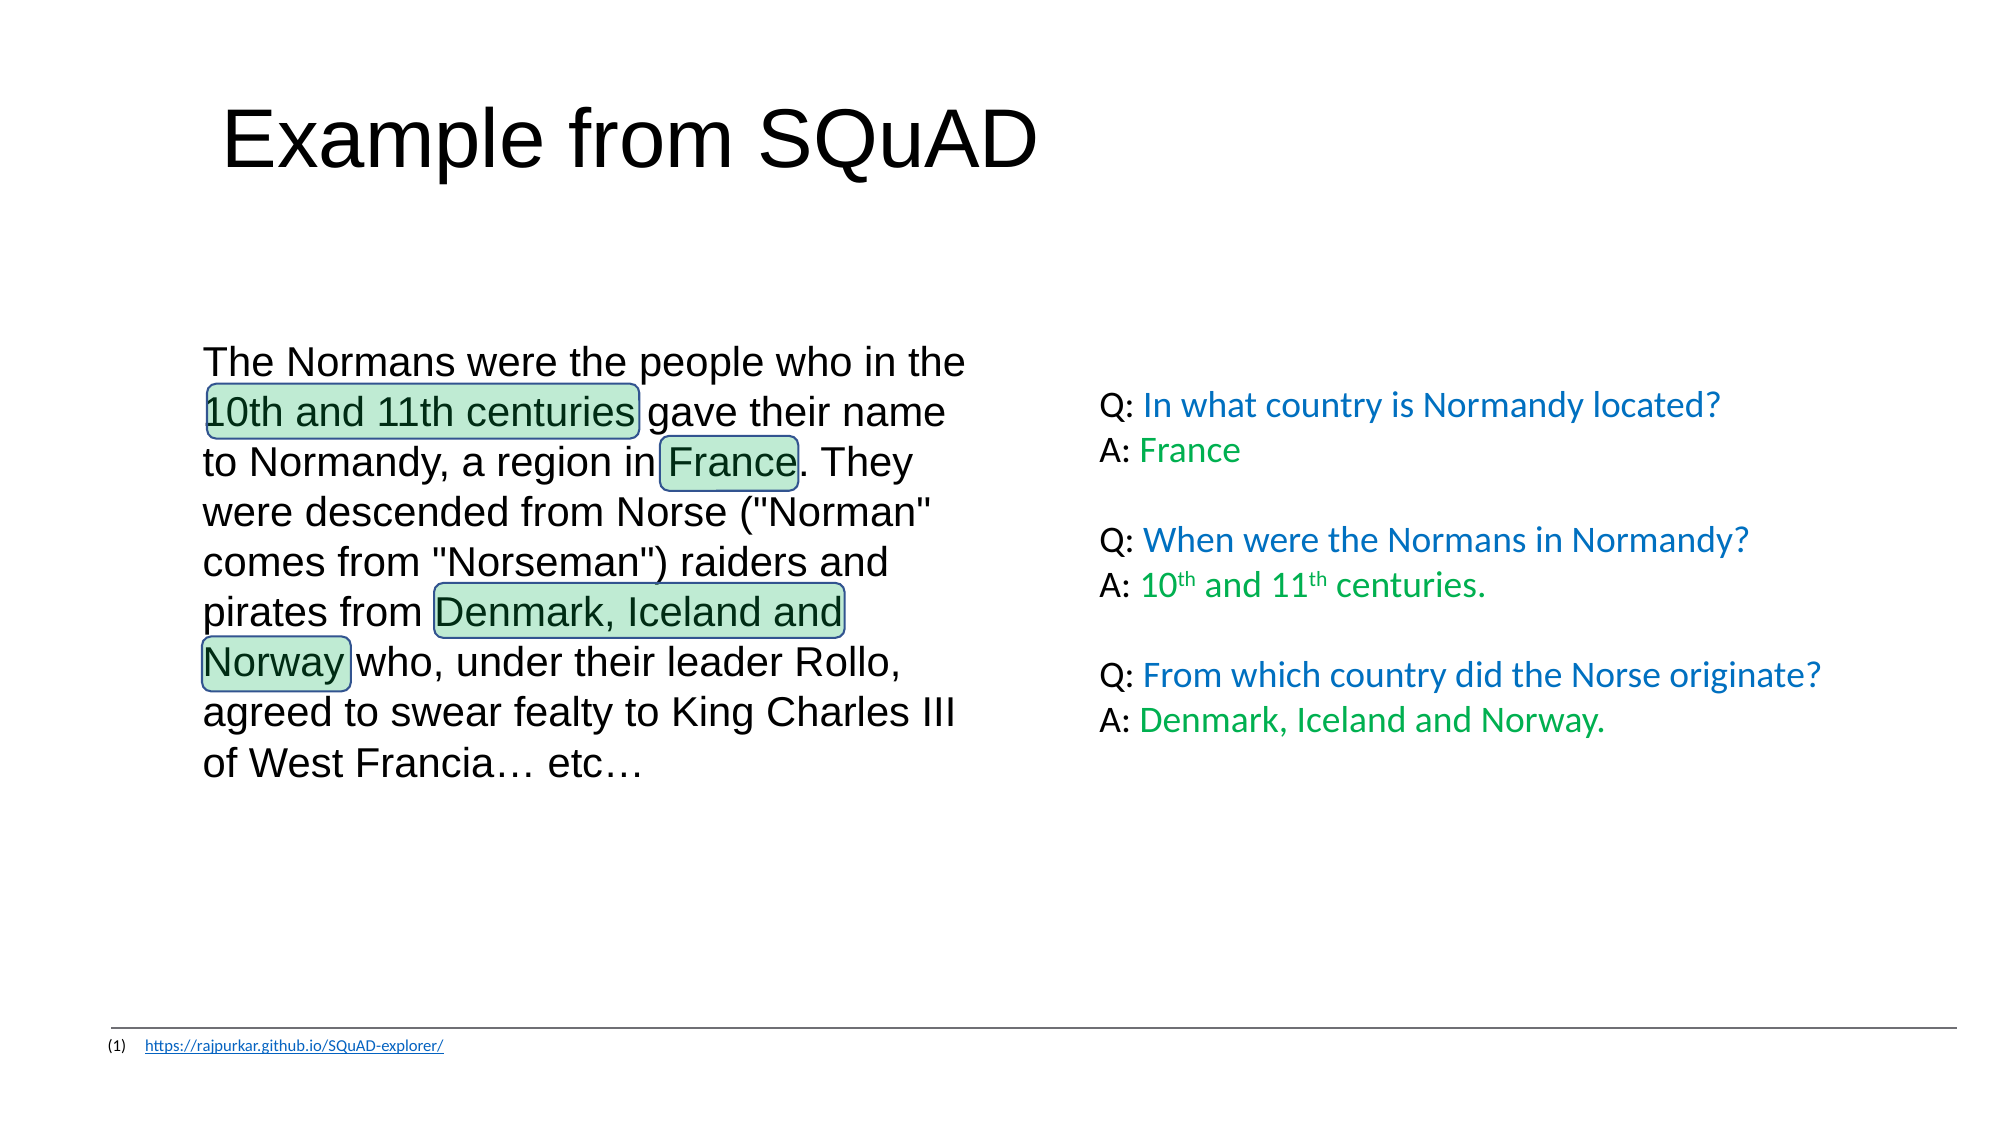

Example from SQuAD
The Normans were the people who in the 10th and 11th centuries gave their name to Normandy, a region in France. They were descended from Norse ("Norman" comes from "Norseman") raiders and pirates from Denmark, Iceland and Norway who, under their leader Rollo, agreed to swear fealty to King Charles III of West Francia… etc…
Q: In what country is Normandy located?
A: France

Q: When were the Normans in Normandy?
A: 10th and 11th centuries.

Q: From which country did the Norse originate?
A: Denmark, Iceland and Norway.

https://rajpurkar.github.io/SQuAD-explorer/